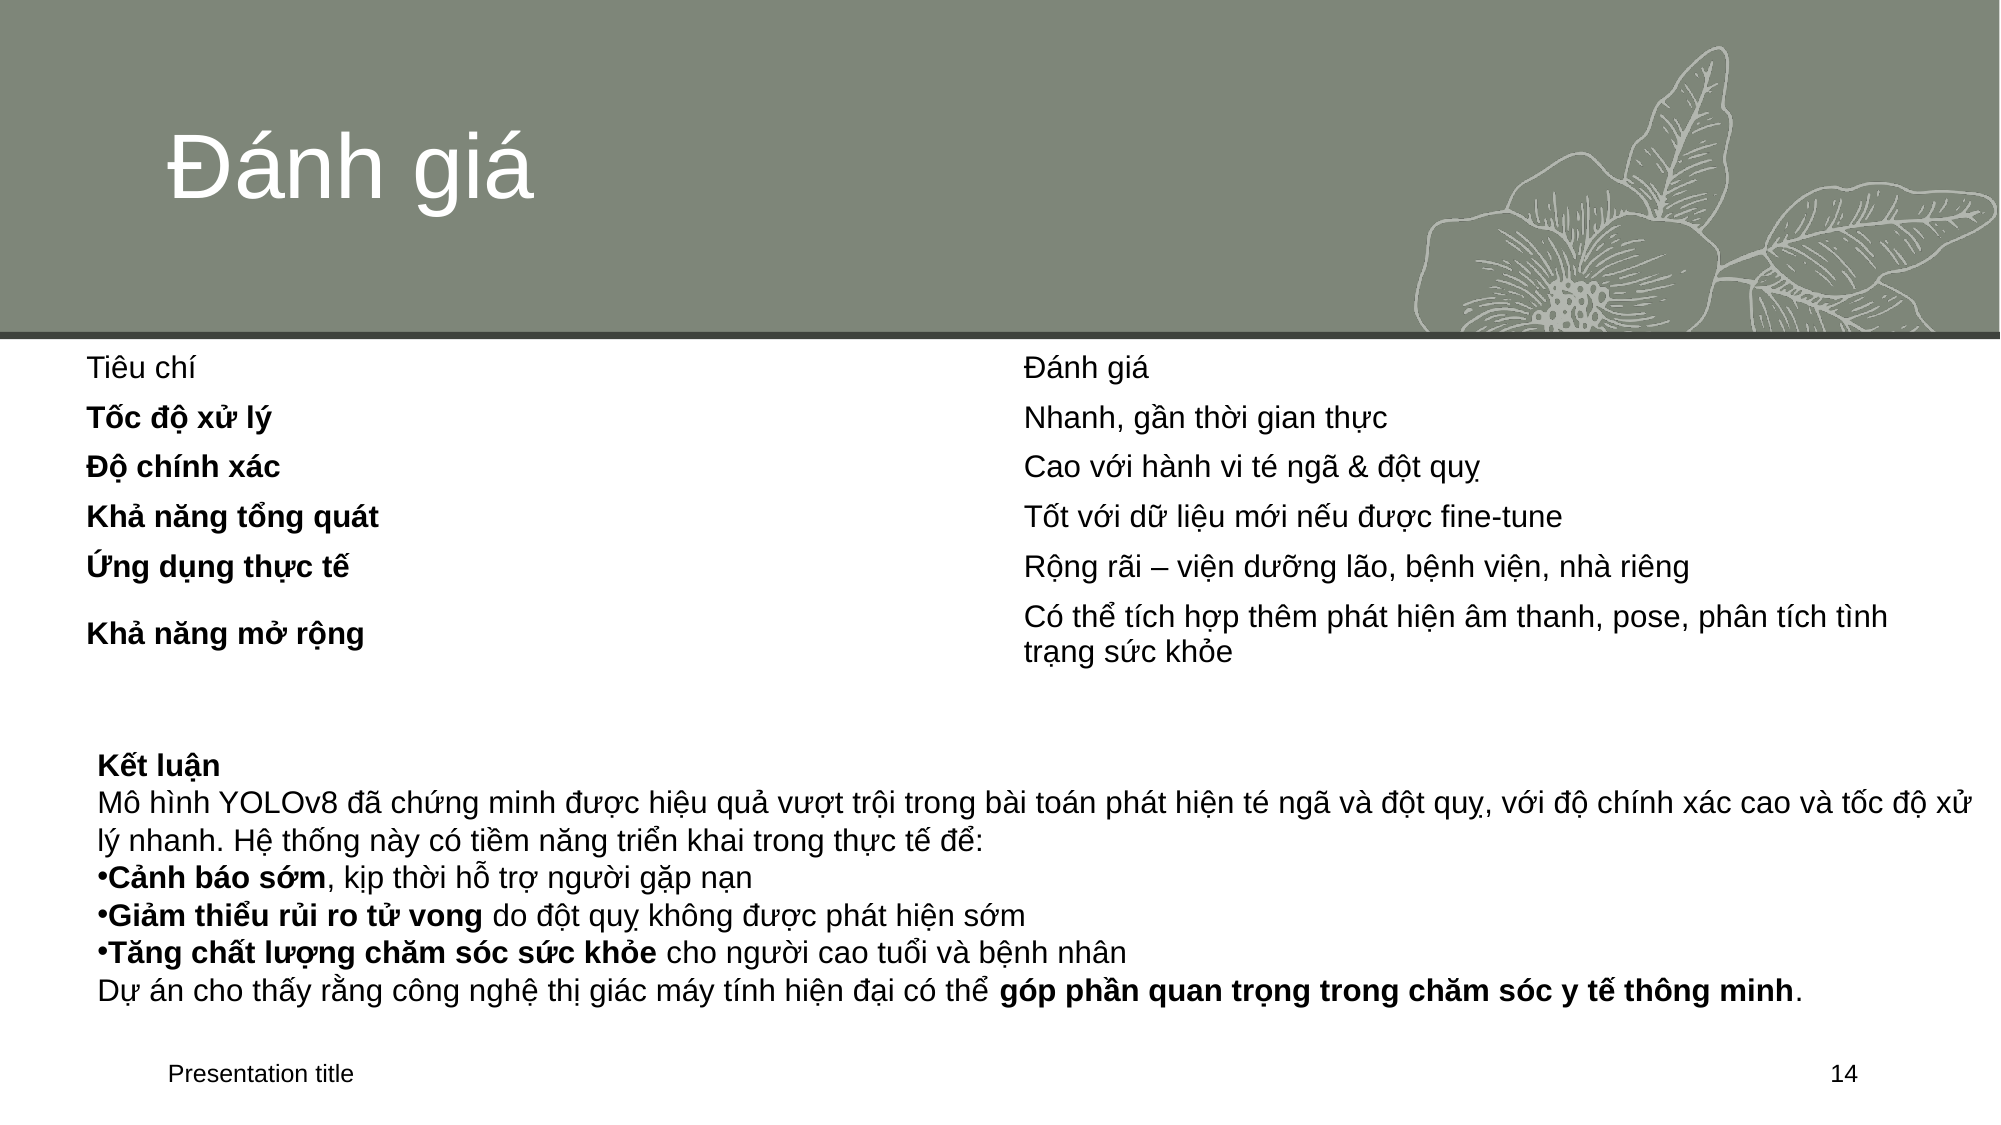

# Đánh giá
| Tiêu chí | Đánh giá |
| --- | --- |
| Tốc độ xử lý | Nhanh, gần thời gian thực |
| Độ chính xác | Cao với hành vi té ngã & đột quỵ |
| Khả năng tổng quát | Tốt với dữ liệu mới nếu được fine-tune |
| Ứng dụng thực tế | Rộng rãi – viện dưỡng lão, bệnh viện, nhà riêng |
| Khả năng mở rộng | Có thể tích hợp thêm phát hiện âm thanh, pose, phân tích tình trạng sức khỏe |
Kết luận
Mô hình YOLOv8 đã chứng minh được hiệu quả vượt trội trong bài toán phát hiện té ngã và đột quỵ, với độ chính xác cao và tốc độ xử lý nhanh. Hệ thống này có tiềm năng triển khai trong thực tế để:
Cảnh báo sớm, kịp thời hỗ trợ người gặp nạn
Giảm thiểu rủi ro tử vong do đột quỵ không được phát hiện sớm
Tăng chất lượng chăm sóc sức khỏe cho người cao tuổi và bệnh nhân
Dự án cho thấy rằng công nghệ thị giác máy tính hiện đại có thể góp phần quan trọng trong chăm sóc y tế thông minh.
Presentation title
14